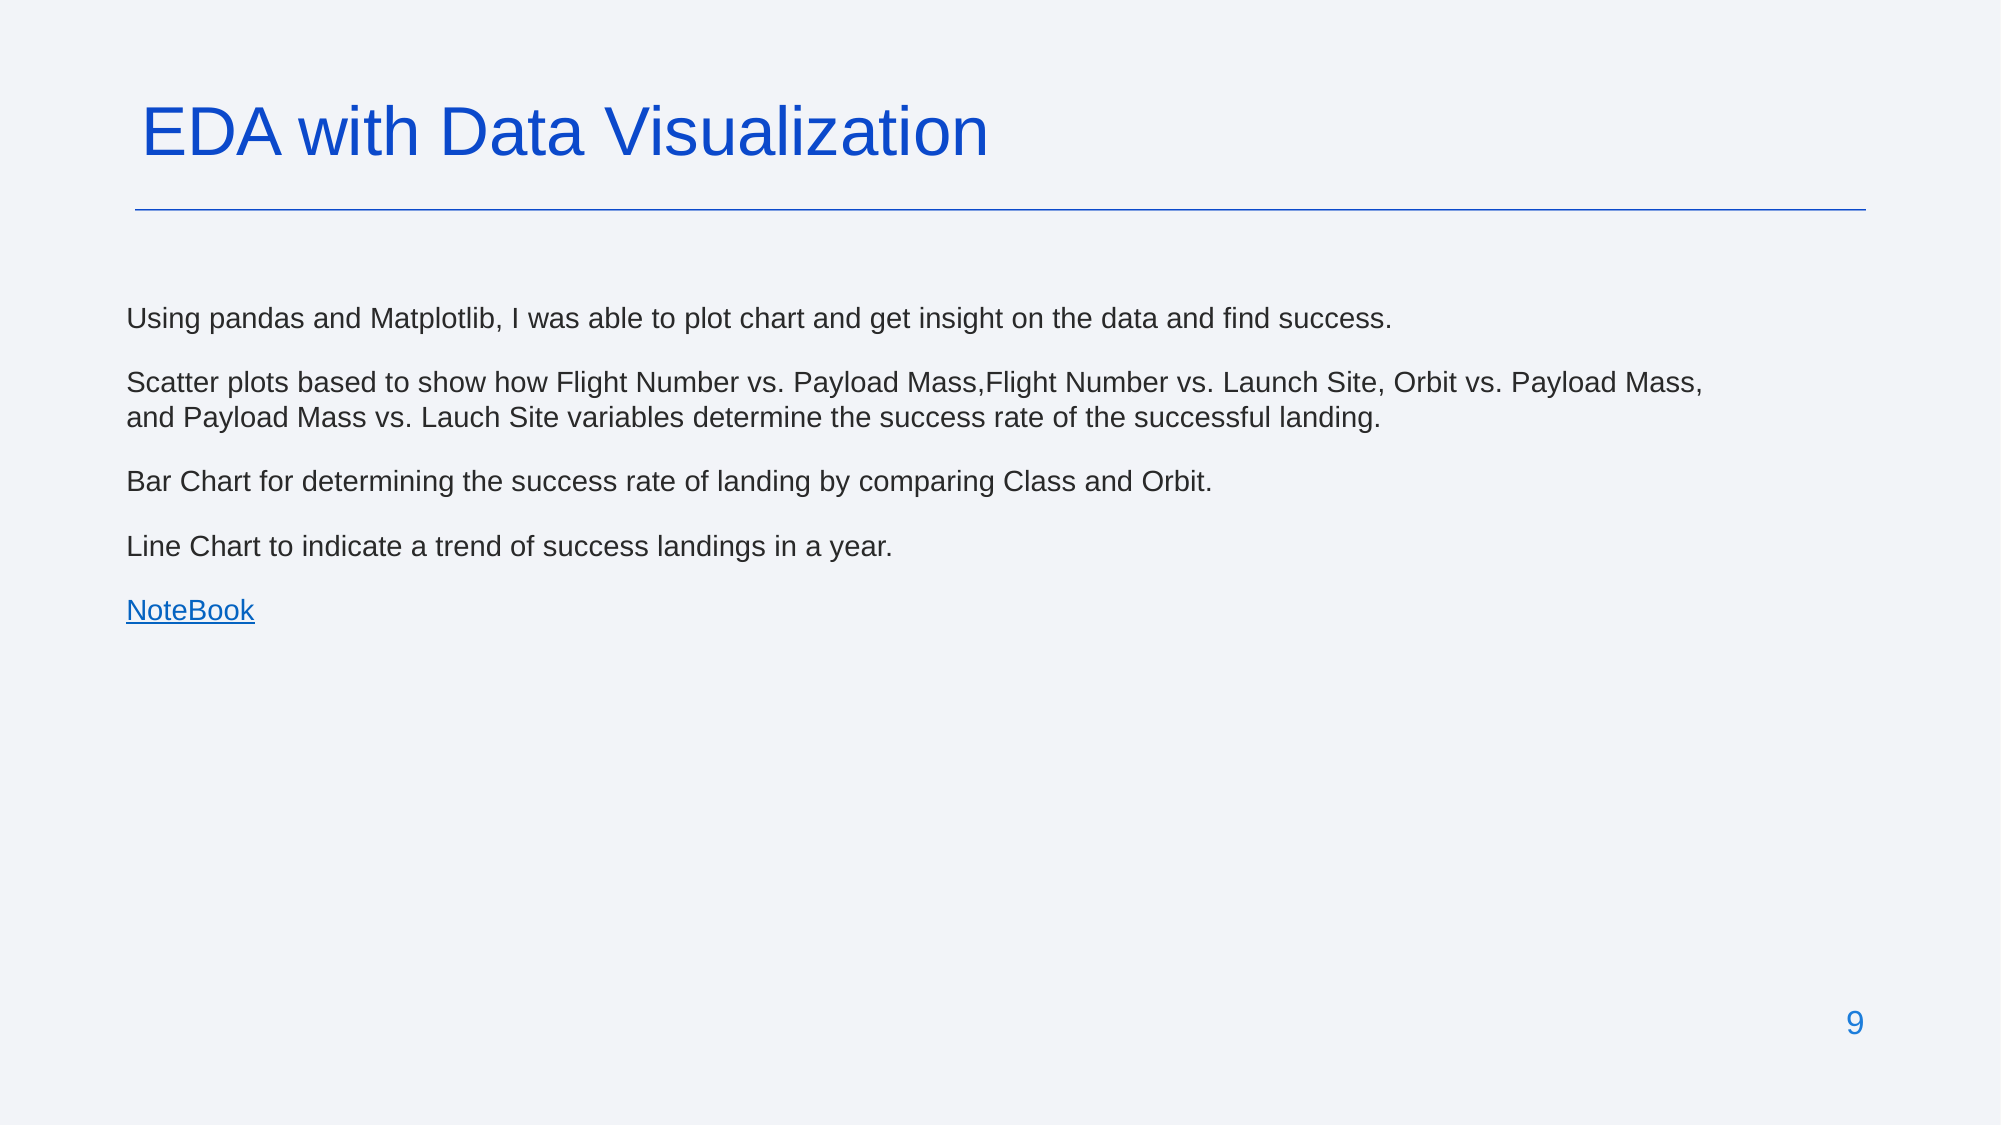

EDA with Data Visualization
# Using pandas and Matplotlib, I was able to plot chart and get insight on the data and find success.
Scatter plots based to show how Flight Number vs. Payload Mass,Flight Number vs. Launch Site, Orbit vs. Payload Mass, and Payload Mass vs. Lauch Site variables determine the success rate of the successful landing.
Bar Chart for determining the success rate of landing by comparing Class and Orbit.
Line Chart to indicate a trend of success landings in a year.
NoteBook

9